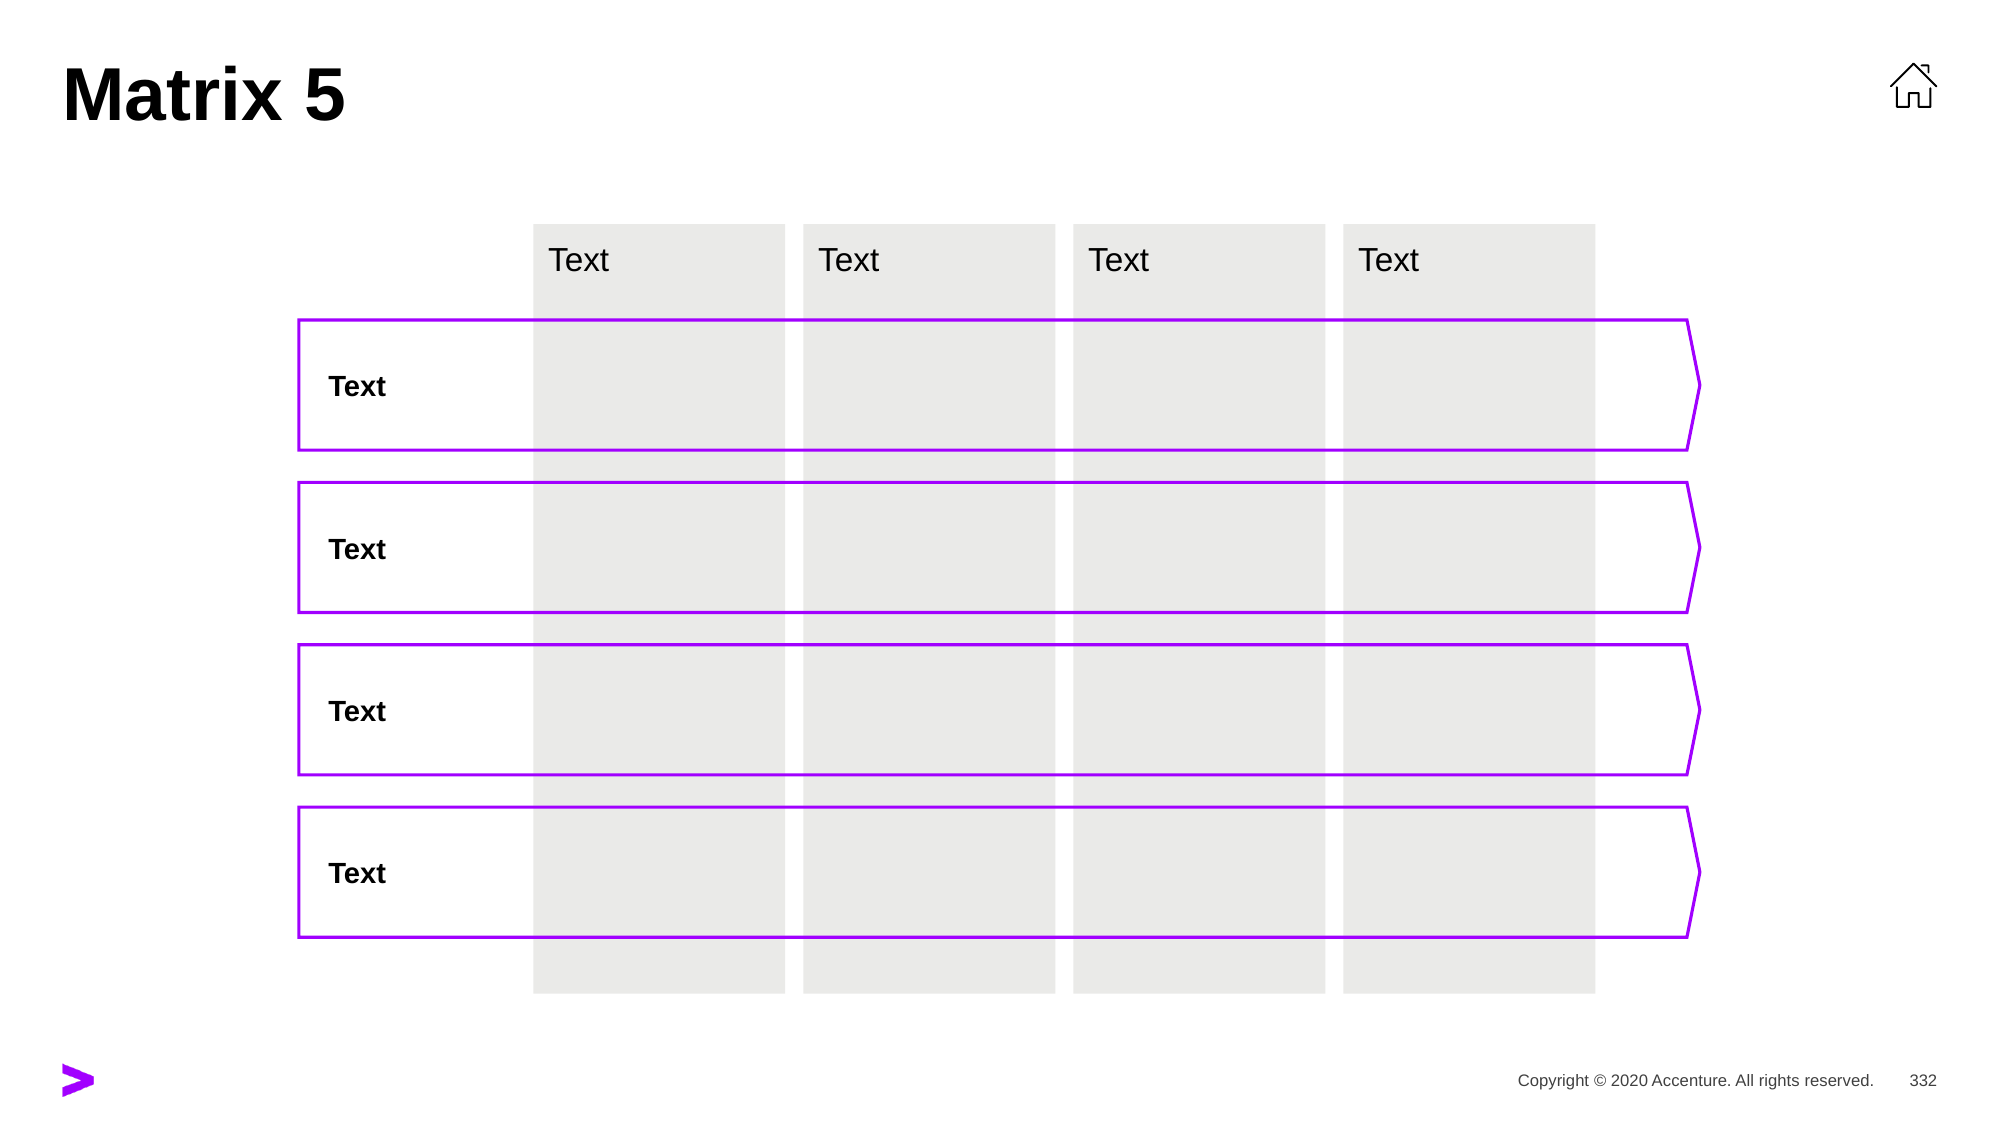

# Matrix 5

Text

Text

Text
Text
Text
Text
Text
Text